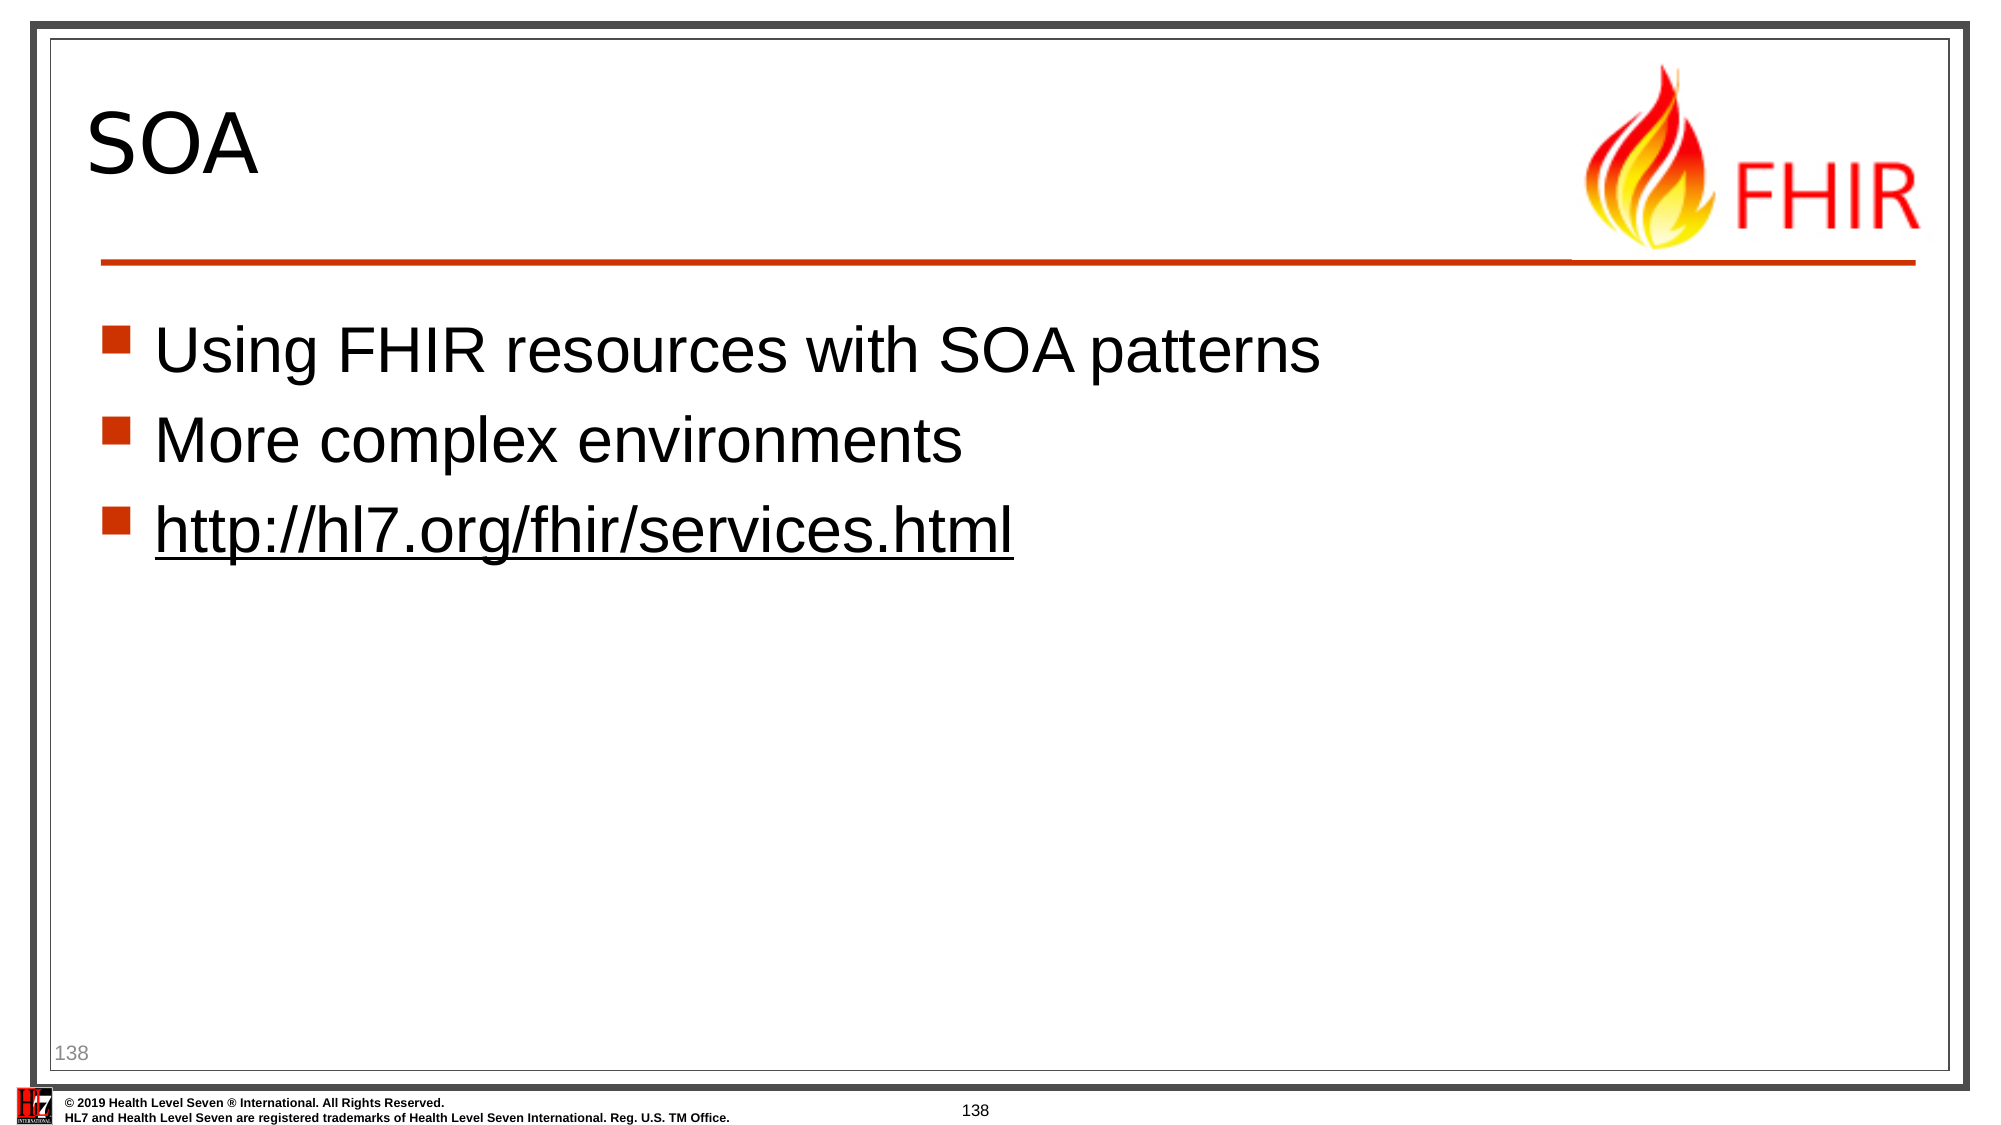

# SOA
Using FHIR resources with SOA patterns
More complex environments
http://hl7.org/fhir/services.html
138